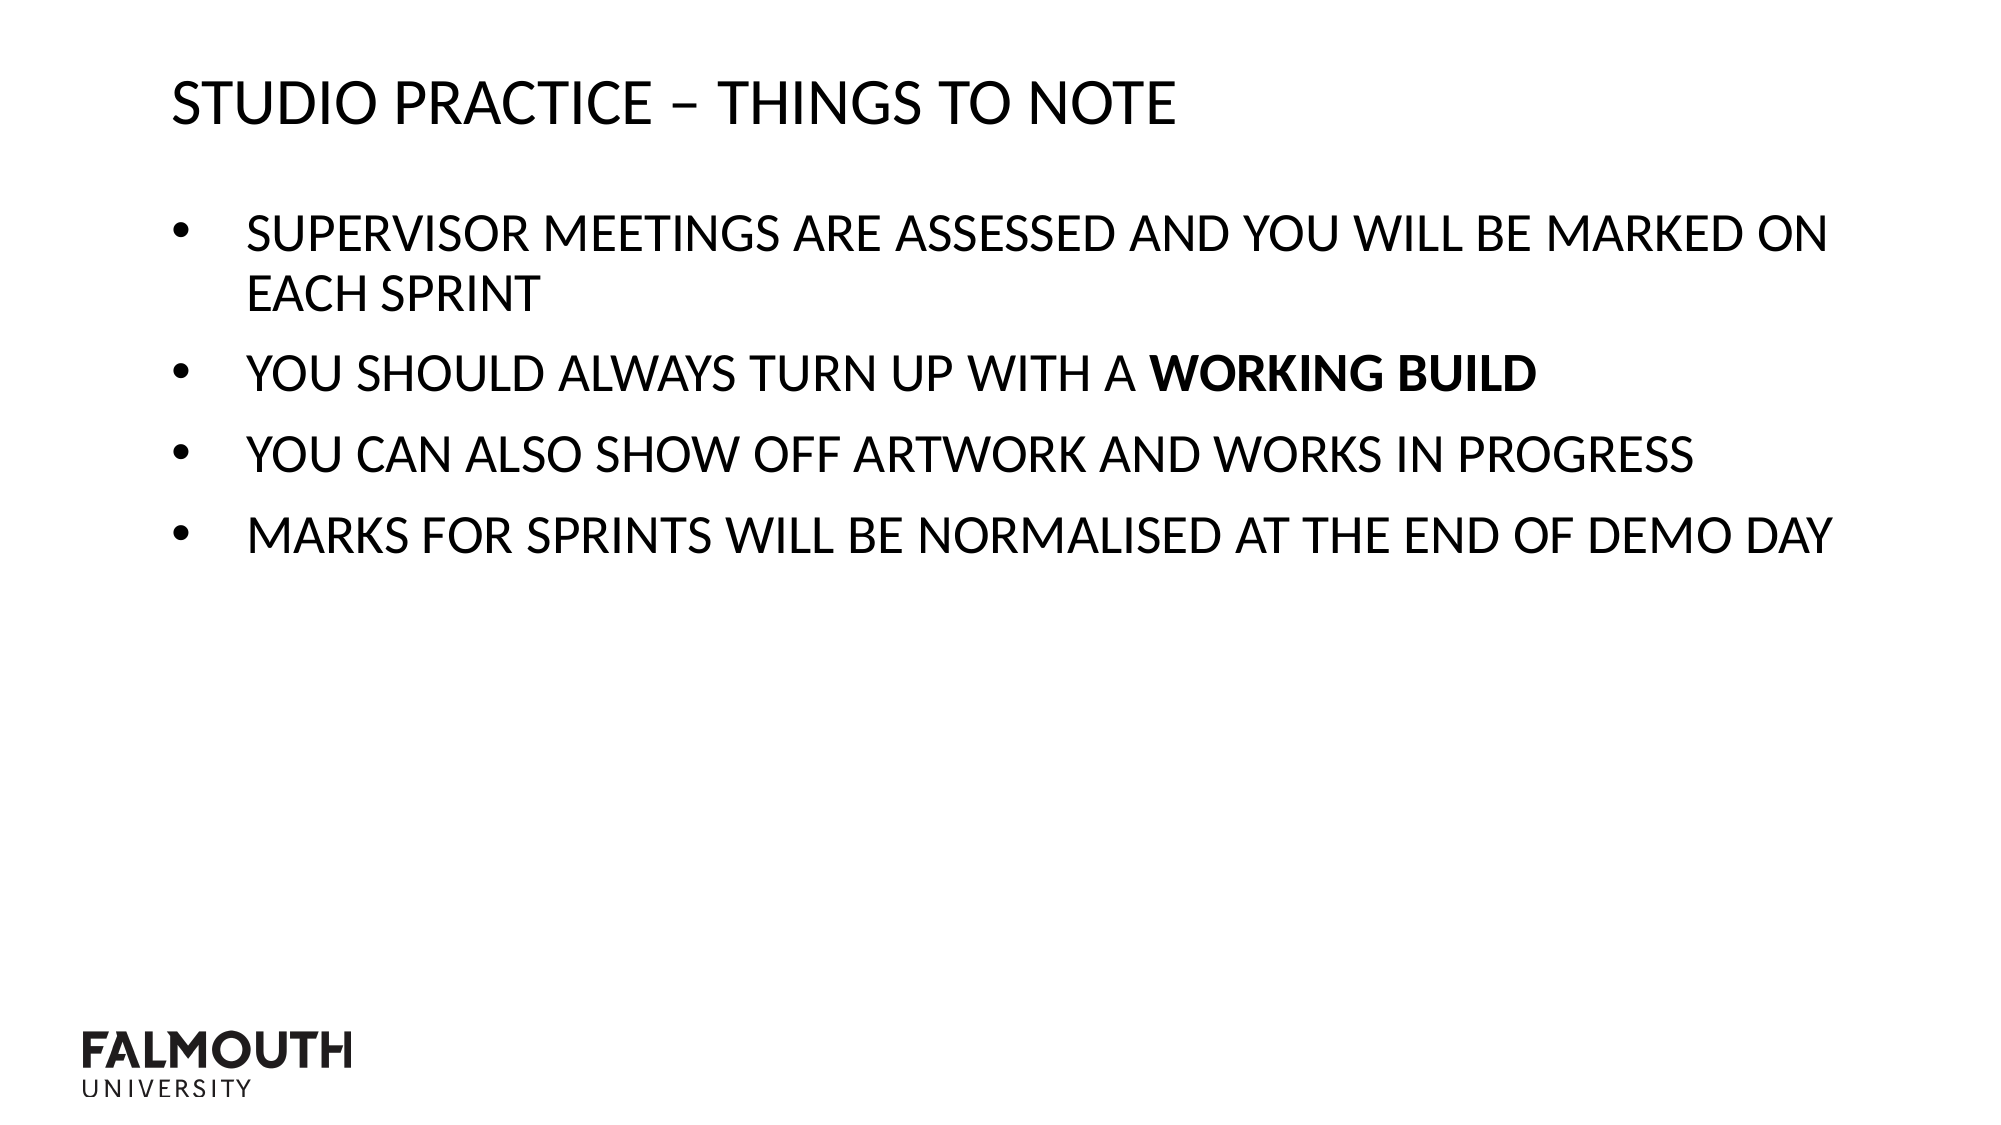

Studio Practice – things to note
Supervisor meetings are assessed and you will be marked on each sprint
You should always turn up with a working build
you can also show off artwork and works in progress
Marks for sprints will be normalised at the end of demo day